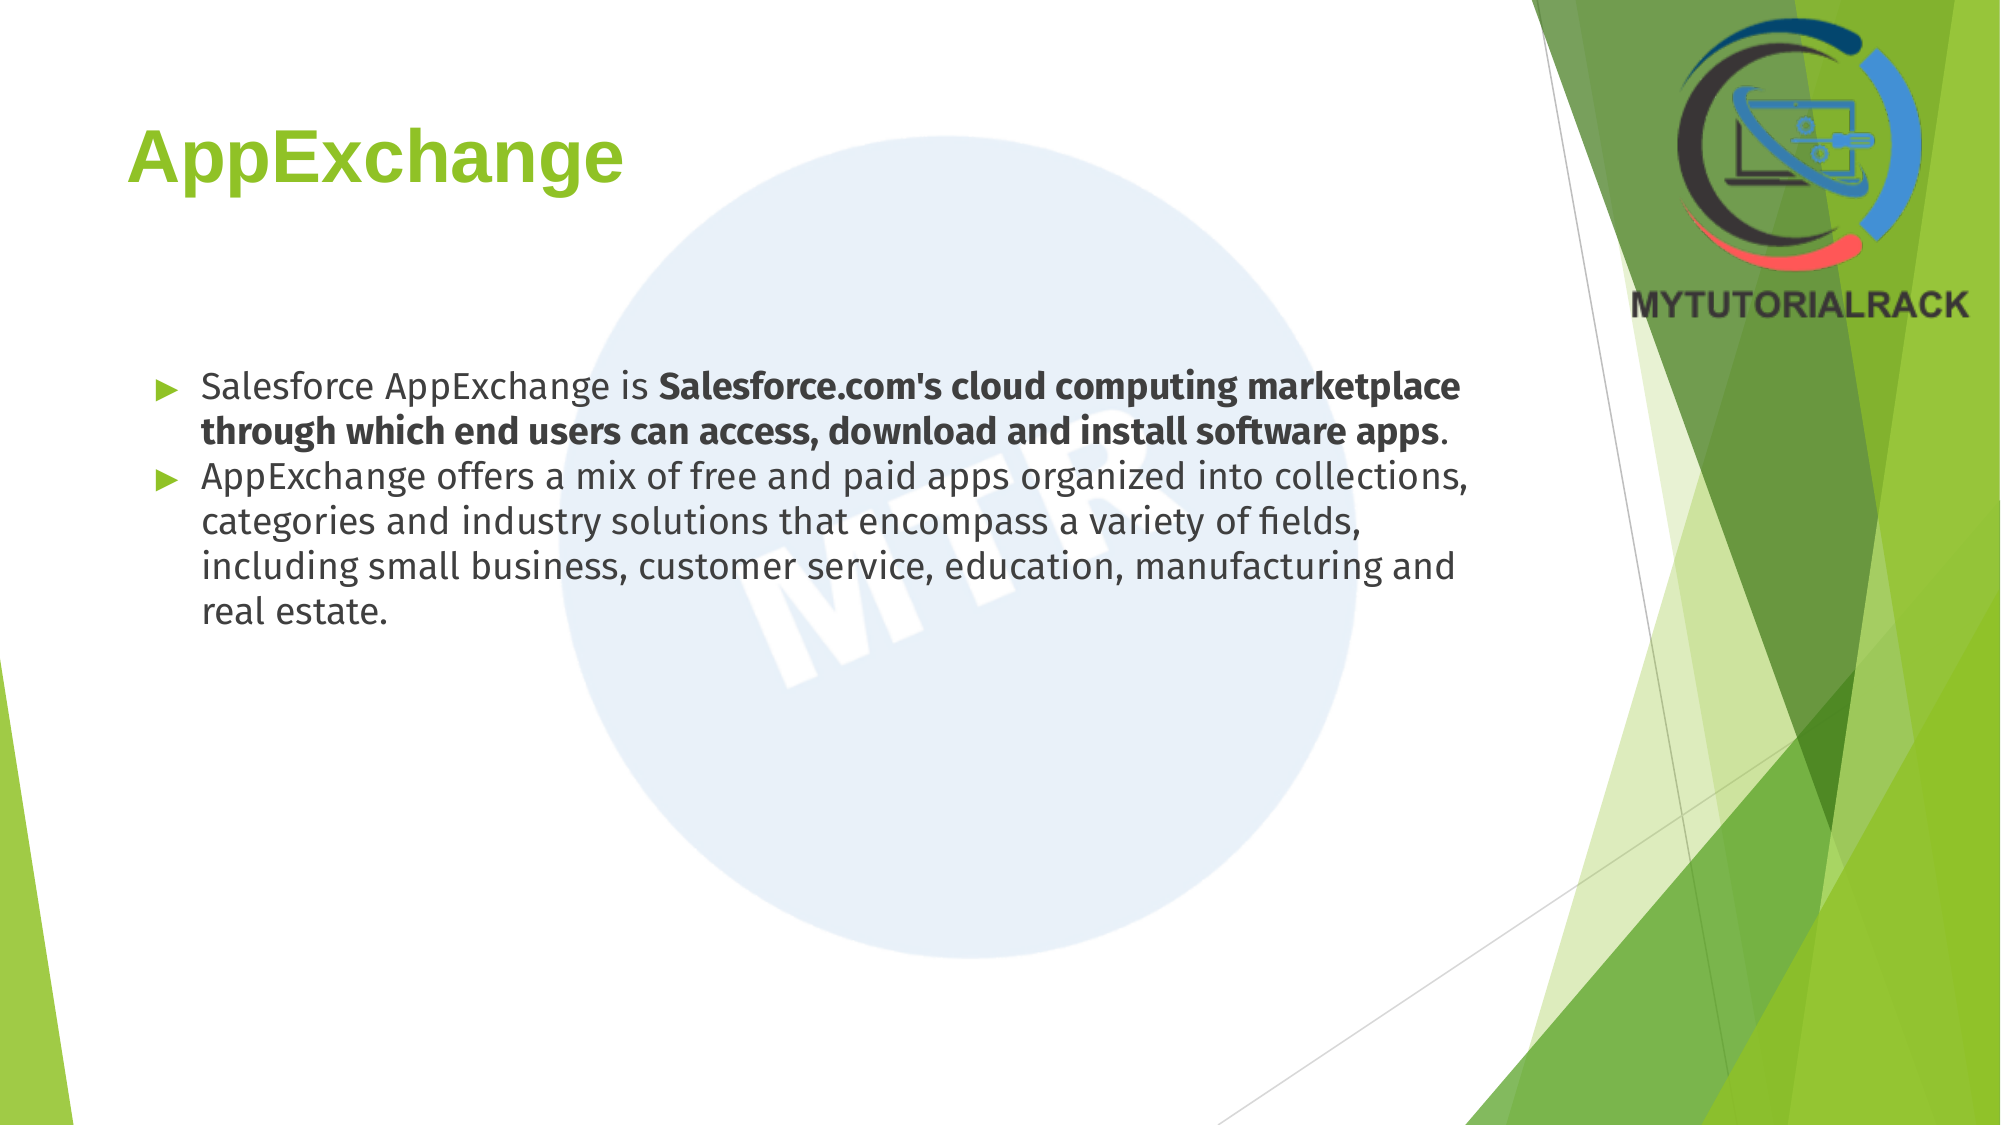

# AppExchange

Salesforce AppExchange is Salesforce.com's cloud computing marketplace through which end users can access, download and install software apps.
AppExchange offers a mix of free and paid apps organized into collections, categories and industry solutions that encompass a variety of fields, including small business, customer service, education, manufacturing and real estate.